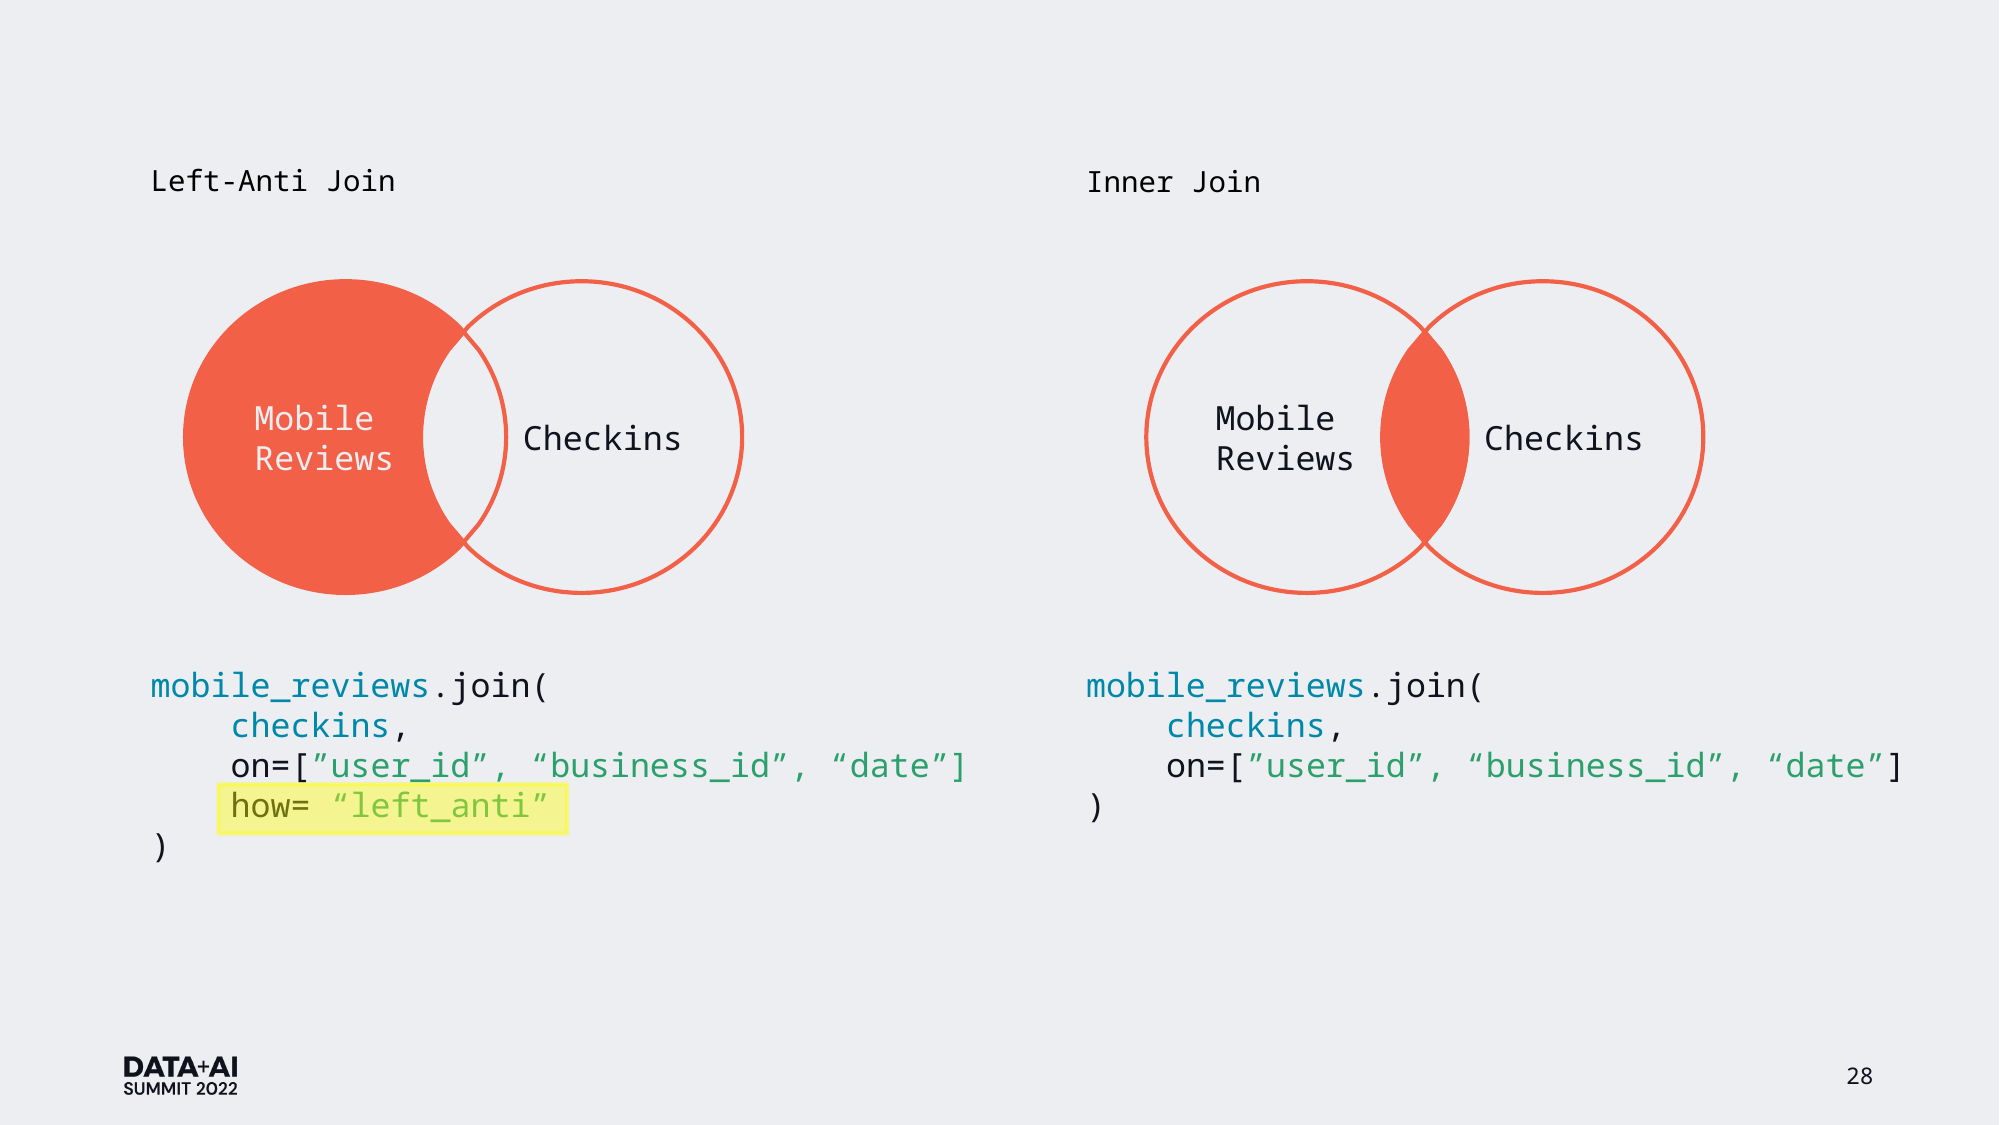

Left-Anti Join
Inner Join
Mobile
Reviews
Checkins
Mobile
Reviews
Checkins

mobile_reviews.join(
    checkins,
    on=[”user_id”, “business_id”, “date”]
    how= “left_anti”
)
mobile_reviews.join(
    checkins,
    on=[”user_id”, “business_id”, “date”]
)

28